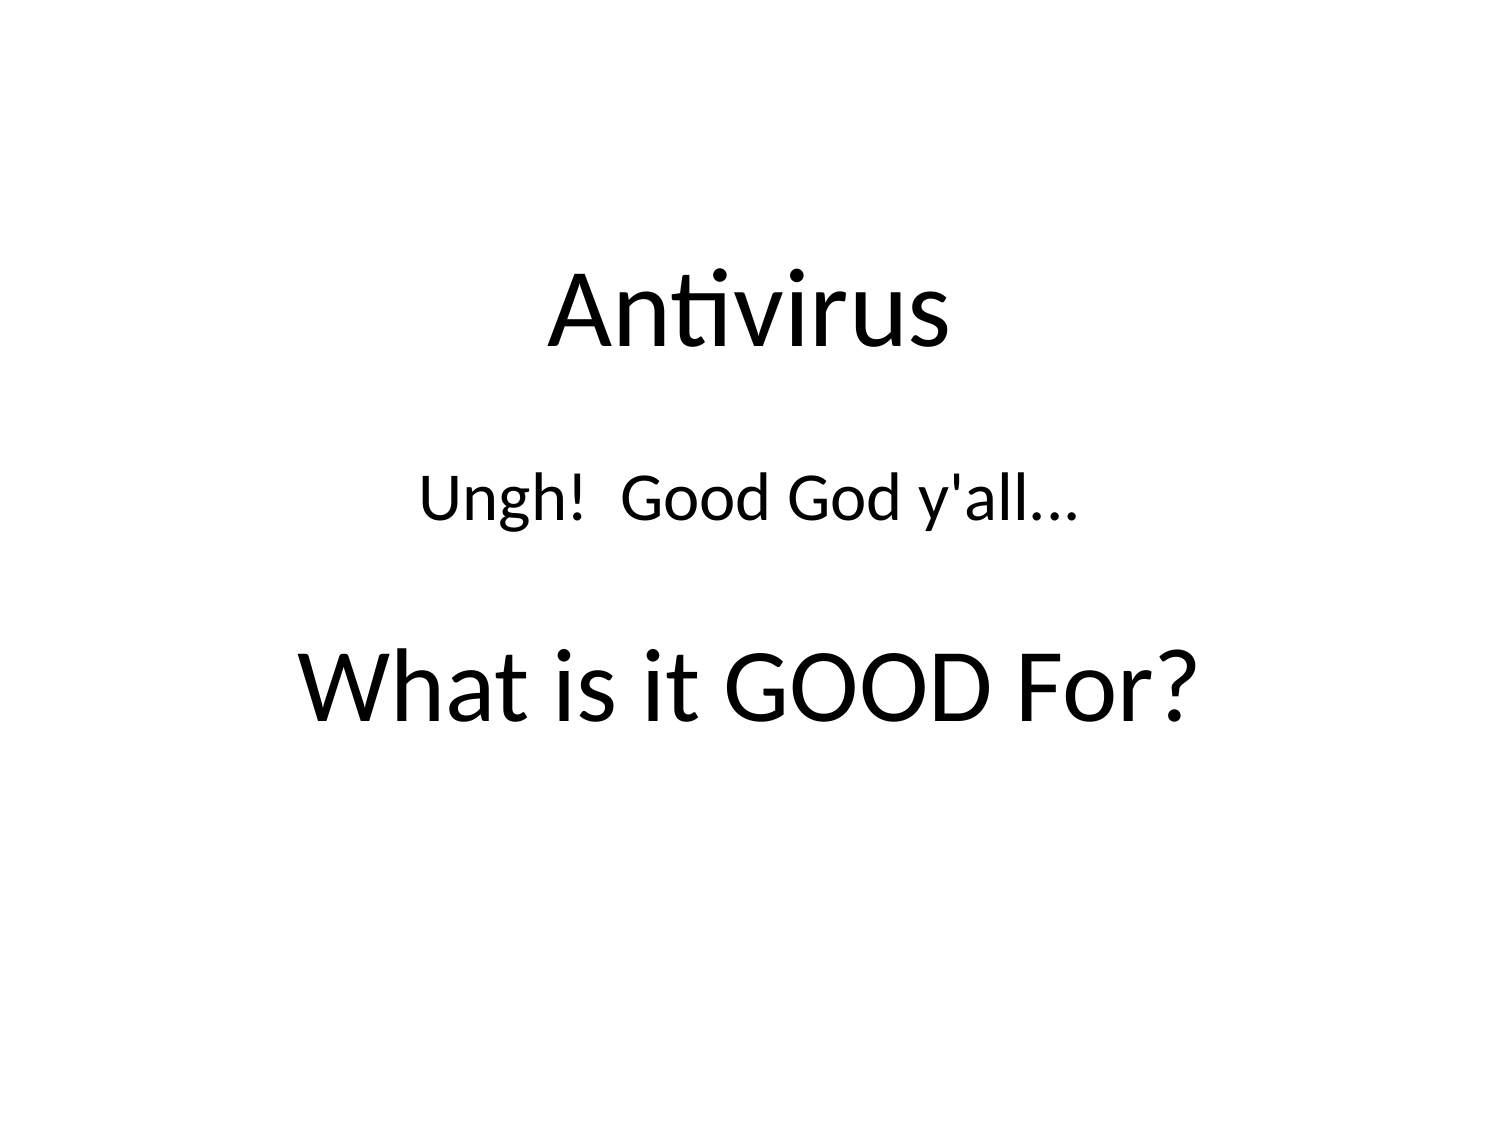

# Antivirus Ungh!  Good God y'all... What is it GOOD For?